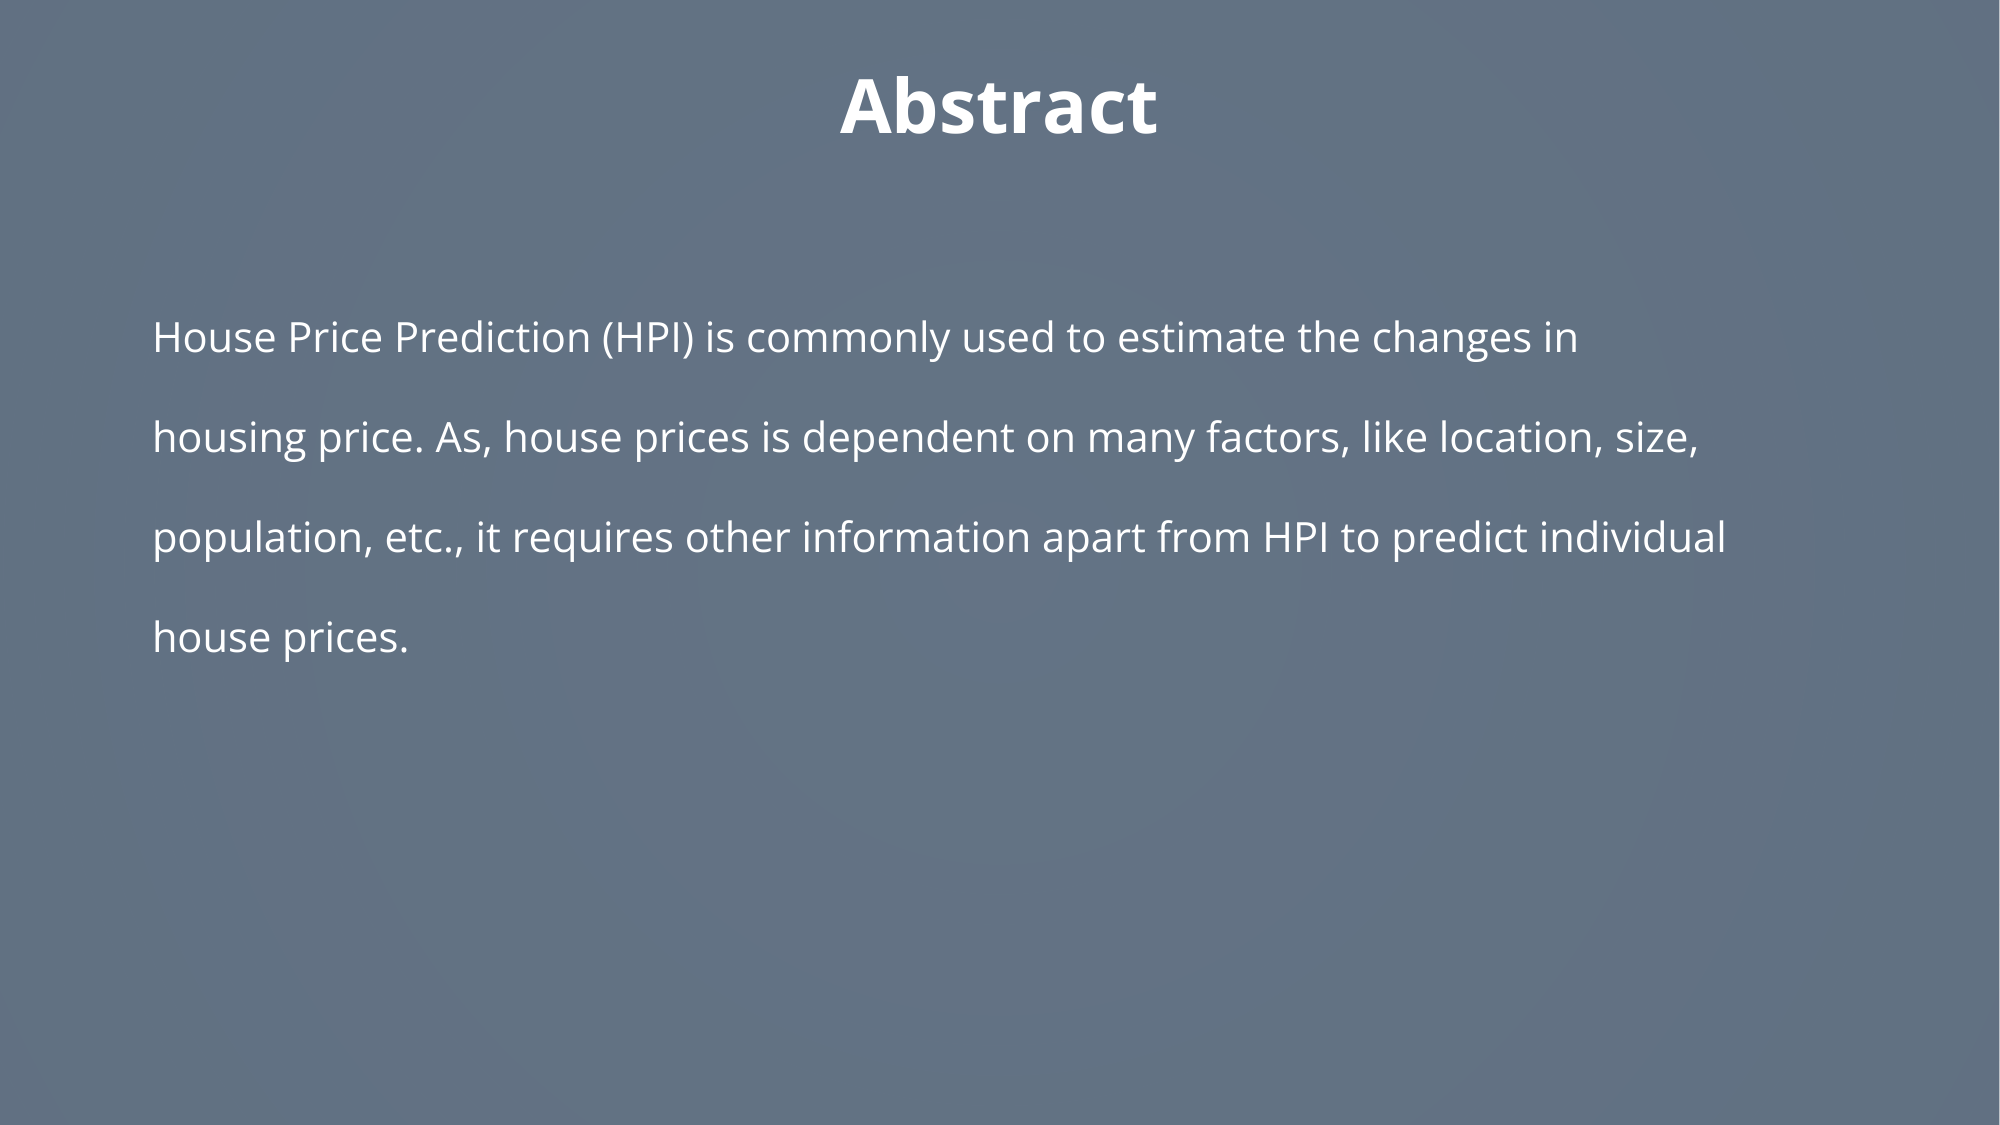

# Abstract
House Price Prediction (HPI) is commonly used to estimate the changes in

housing price. As, house prices is dependent on many factors, like location, size,

population, etc., it requires other information apart from HPI to predict individual

house prices.